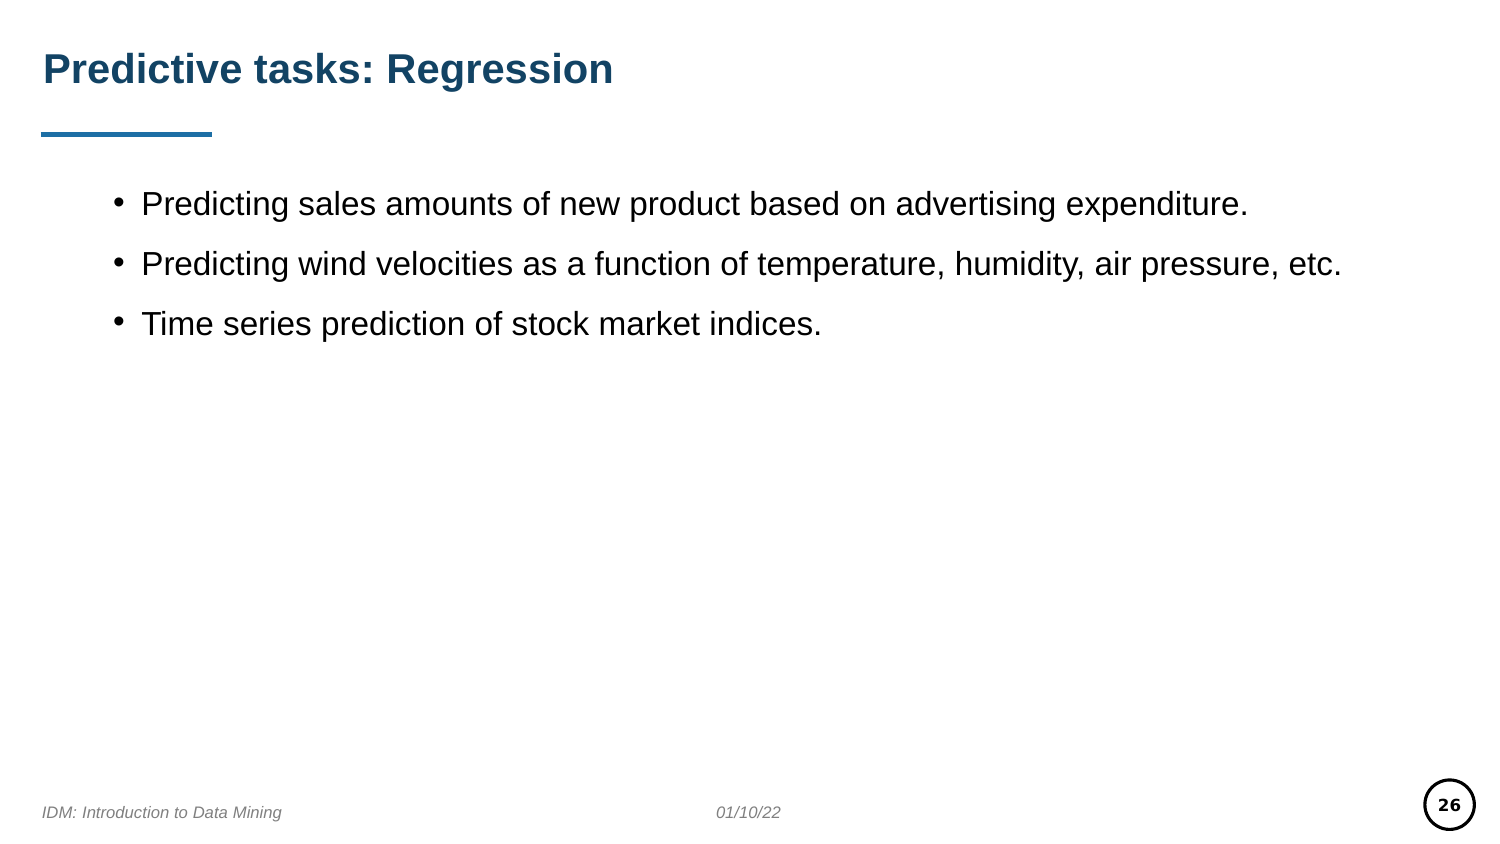

# Predictive tasks: Regression
Predicting sales amounts of new product based on advertising expenditure.
Predicting wind velocities as a function of temperature, humidity, air pressure, etc.
Time series prediction of stock market indices.